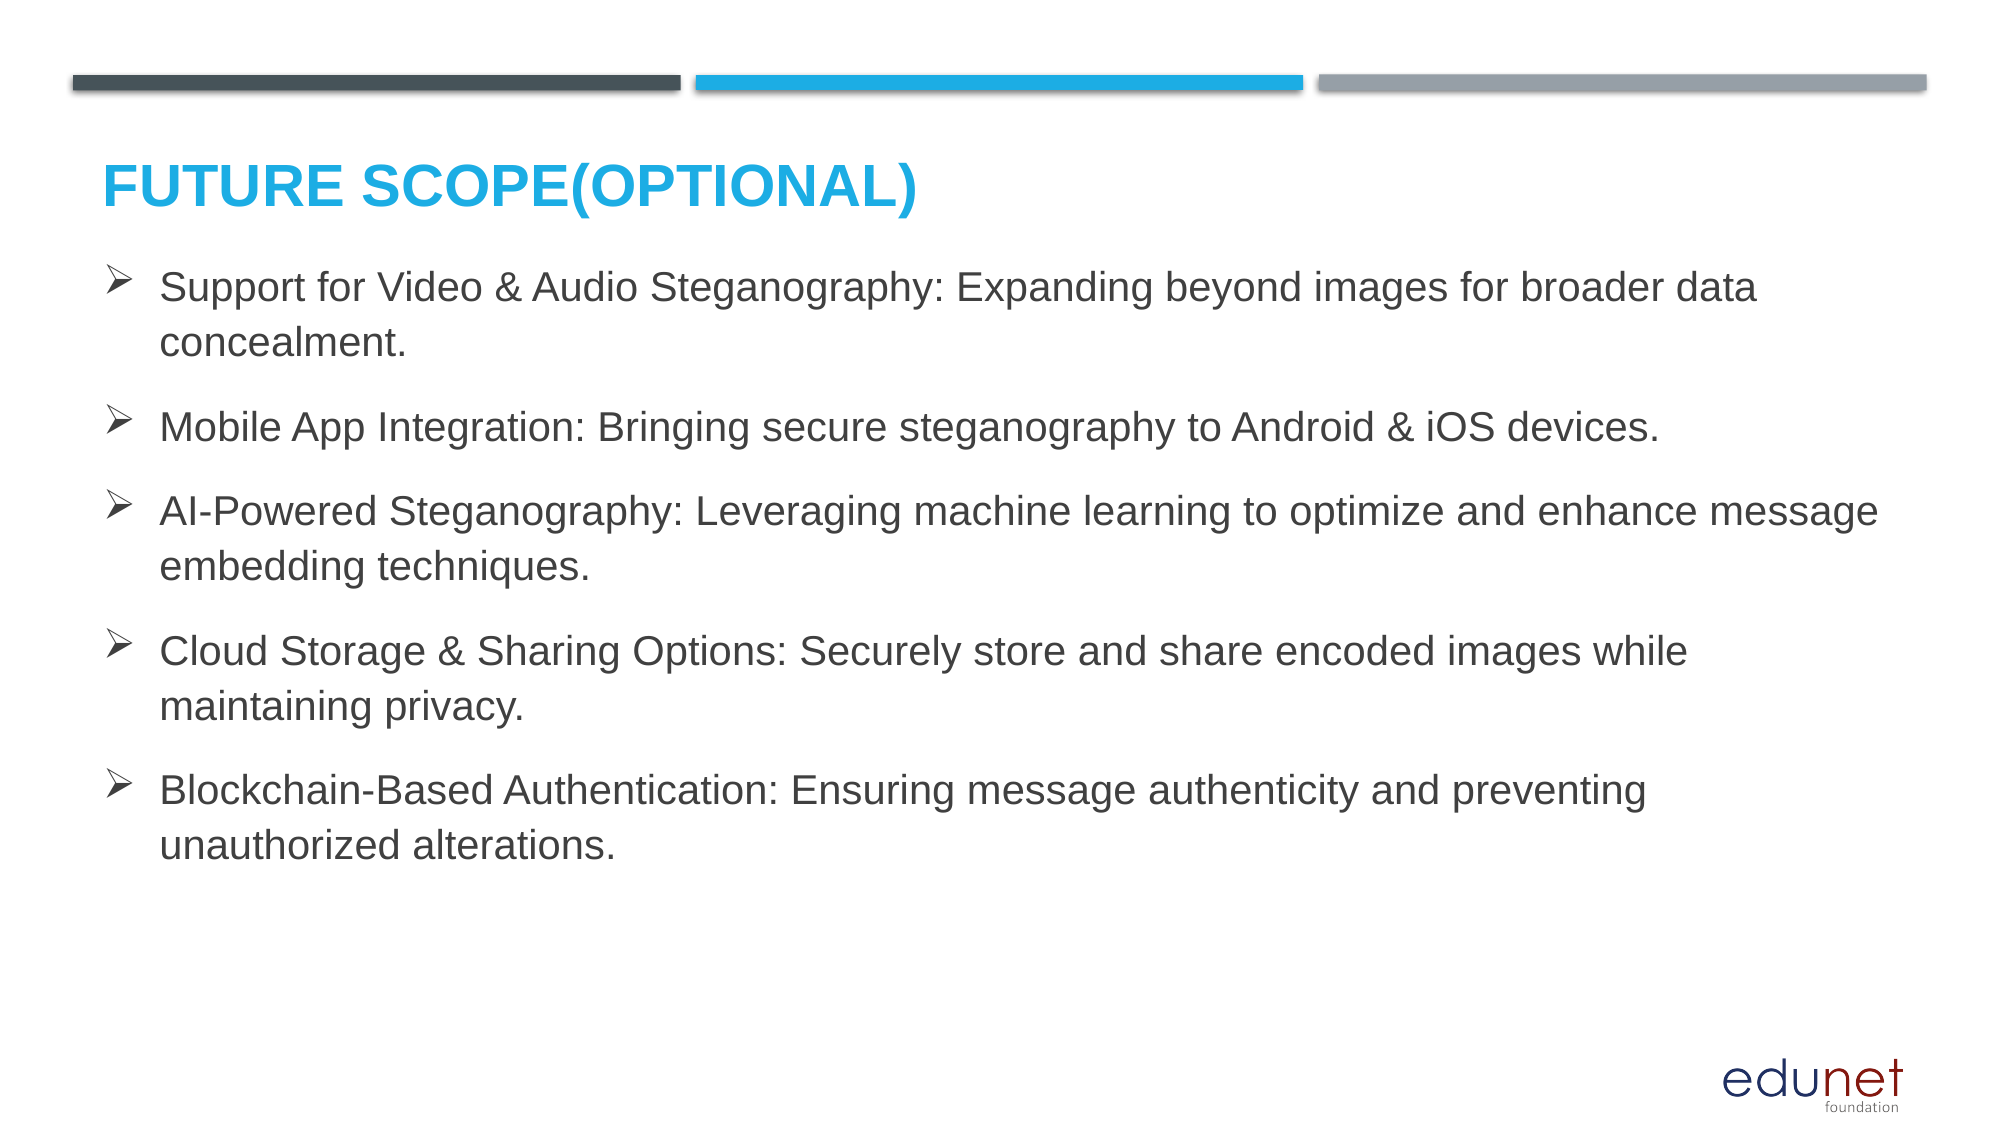

Future scope(optional)
# Support for Video & Audio Steganography: Expanding beyond images for broader data concealment.
Mobile App Integration: Bringing secure steganography to Android & iOS devices.
AI-Powered Steganography: Leveraging machine learning to optimize and enhance message embedding techniques.
Cloud Storage & Sharing Options: Securely store and share encoded images while maintaining privacy.
Blockchain-Based Authentication: Ensuring message authenticity and preventing unauthorized alterations.